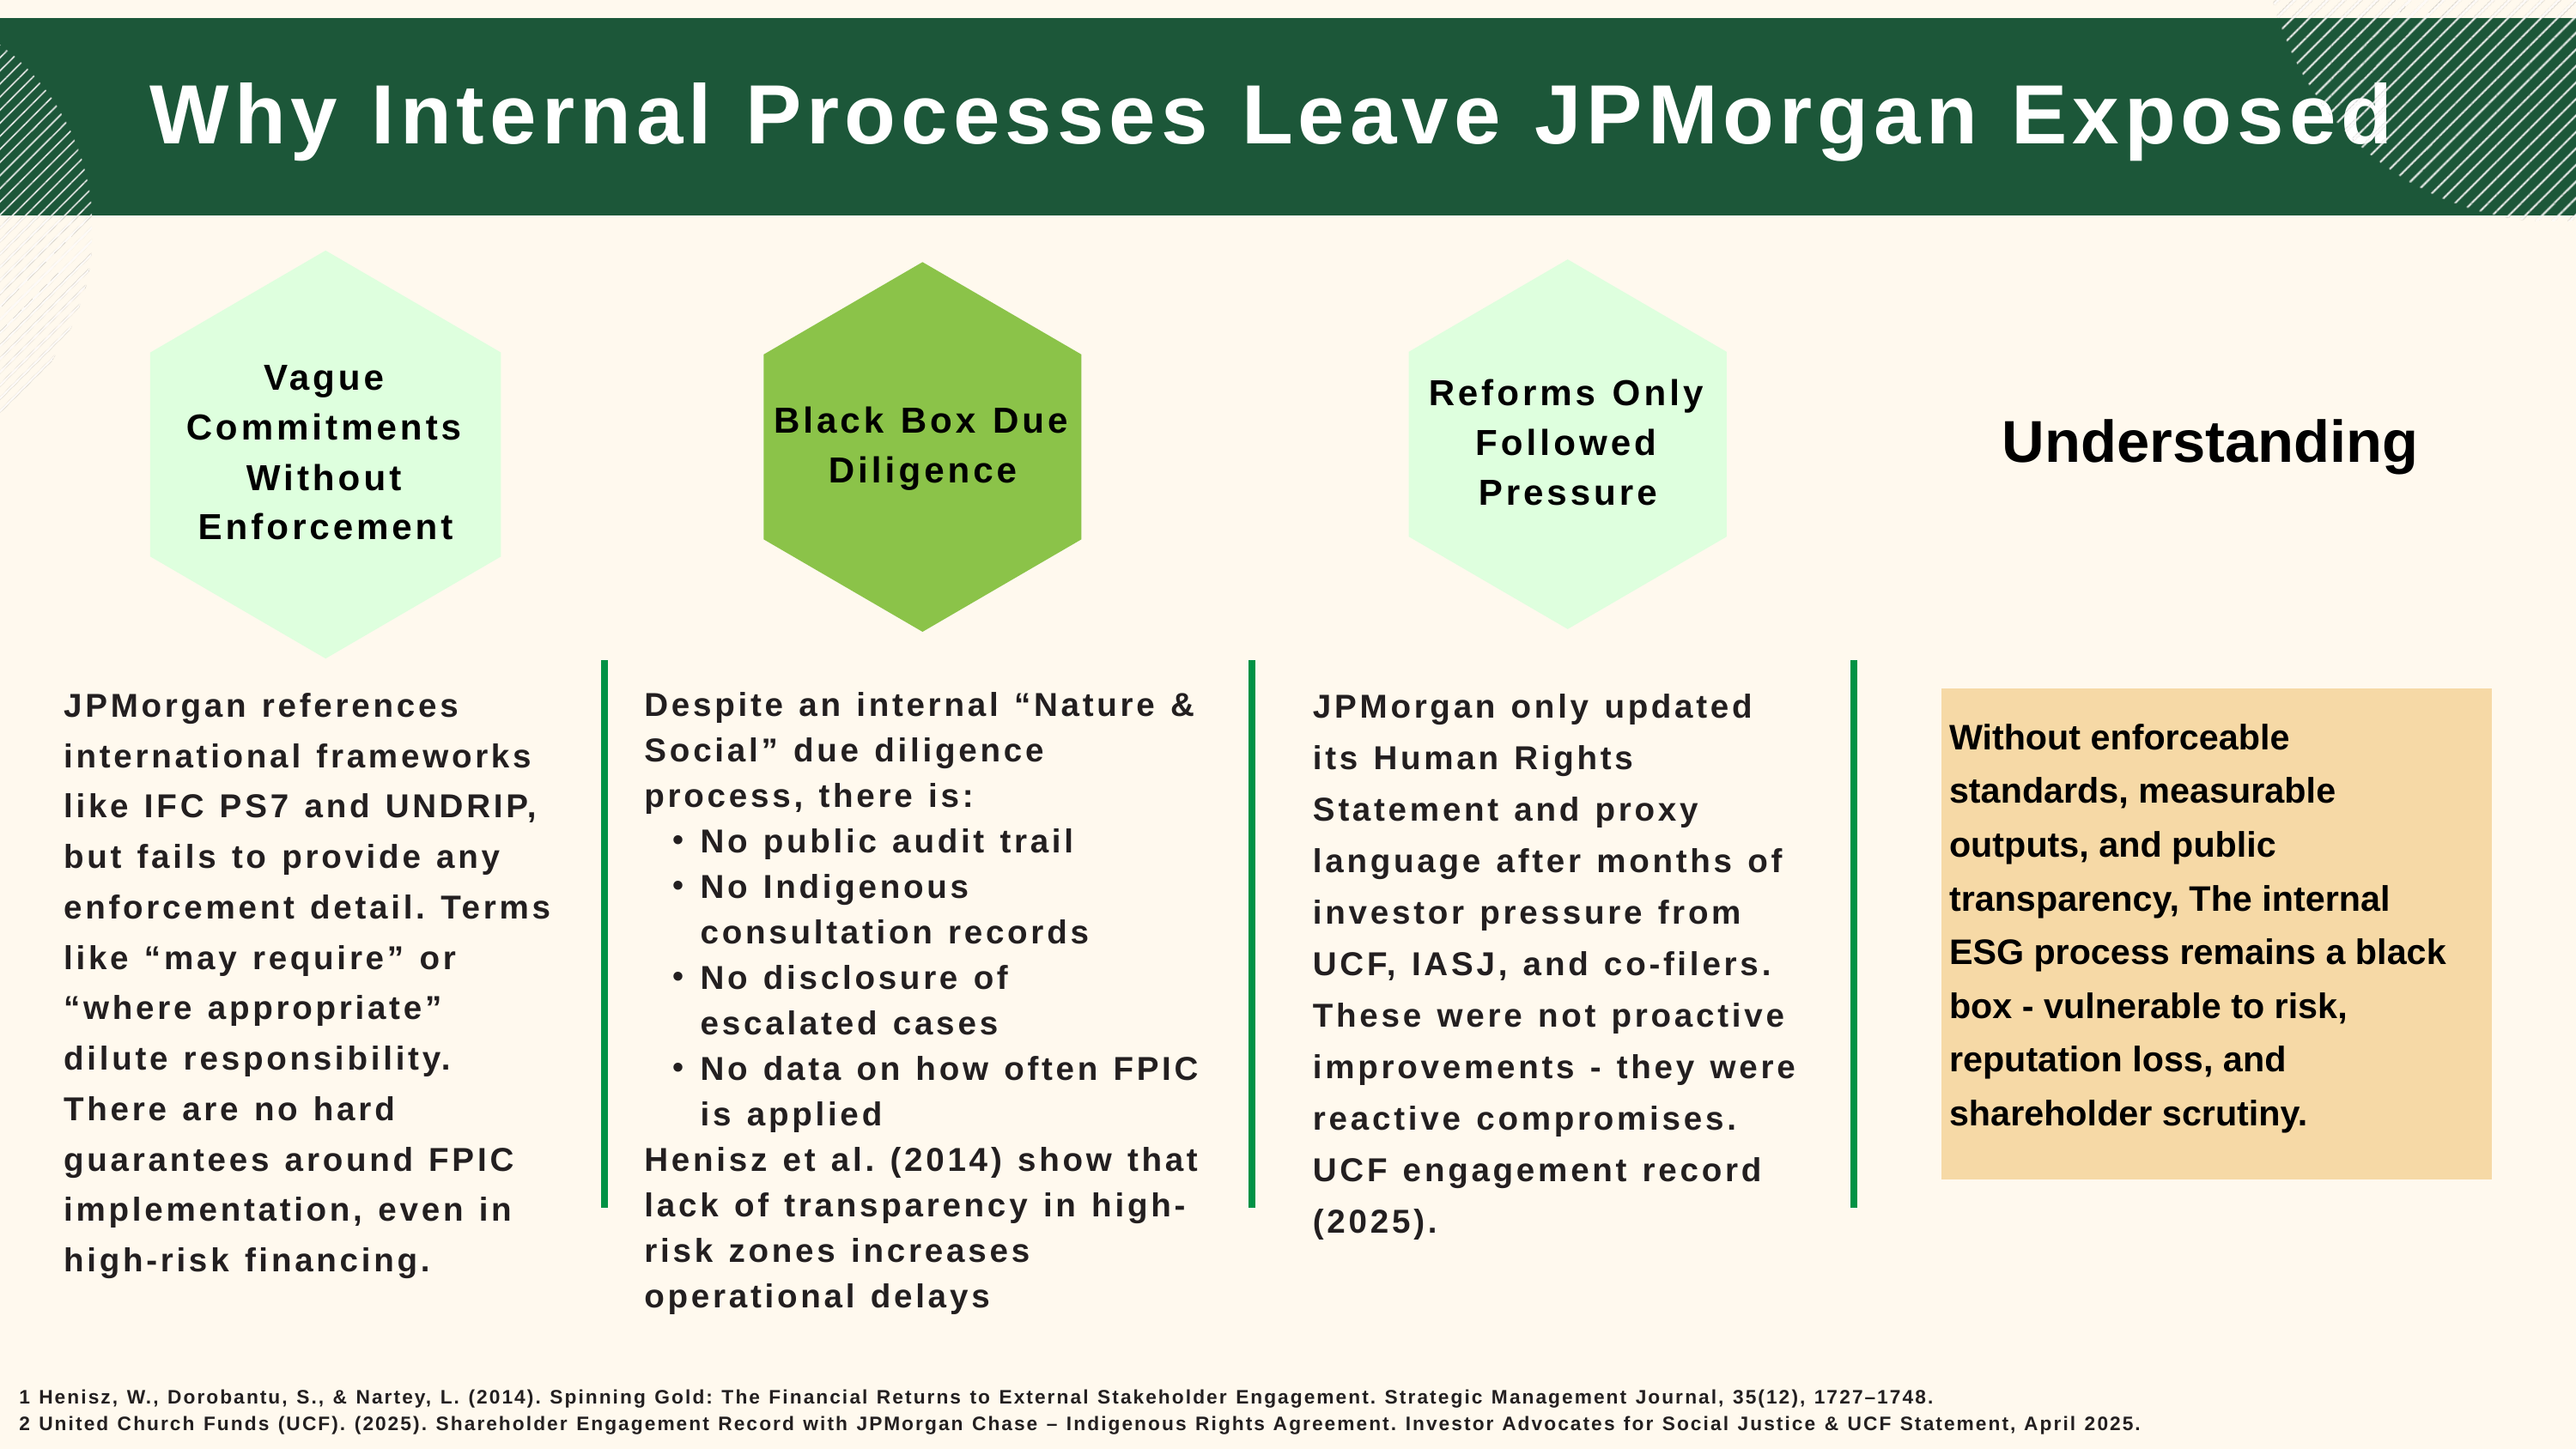

Why Internal Processes Leave JPMorgan Exposed

Vague Commitments Without Enforcement

Reforms Only Followed Pressure

Black Box Due Diligence
Understanding

JPMorgan references international frameworks like IFC PS7 and UNDRIP, but fails to provide any enforcement detail. Terms like “may require” or “where appropriate” dilute responsibility. There are no hard guarantees around FPIC implementation, even in high-risk financing.
JPMorgan only updated its Human Rights Statement and proxy language after months of investor pressure from UCF, IASJ, and co-filers. These were not proactive improvements - they were reactive compromises. UCF engagement record (2025).
Despite an internal “Nature & Social” due diligence process, there is:
No public audit trail
No Indigenous consultation records
No disclosure of escalated cases
No data on how often FPIC is applied
Henisz et al. (2014) show that lack of transparency in high-risk zones increases operational delays

Without enforceable standards, measurable outputs, and public transparency, The internal ESG process remains a black box - vulnerable to risk, reputation loss, and shareholder scrutiny.
1 Henisz, W., Dorobantu, S., & Nartey, L. (2014). Spinning Gold: The Financial Returns to External Stakeholder Engagement. Strategic Management Journal, 35(12), 1727–1748.
2 United Church Funds (UCF). (2025). Shareholder Engagement Record with JPMorgan Chase – Indigenous Rights Agreement. Investor Advocates for Social Justice & UCF Statement, April 2025.